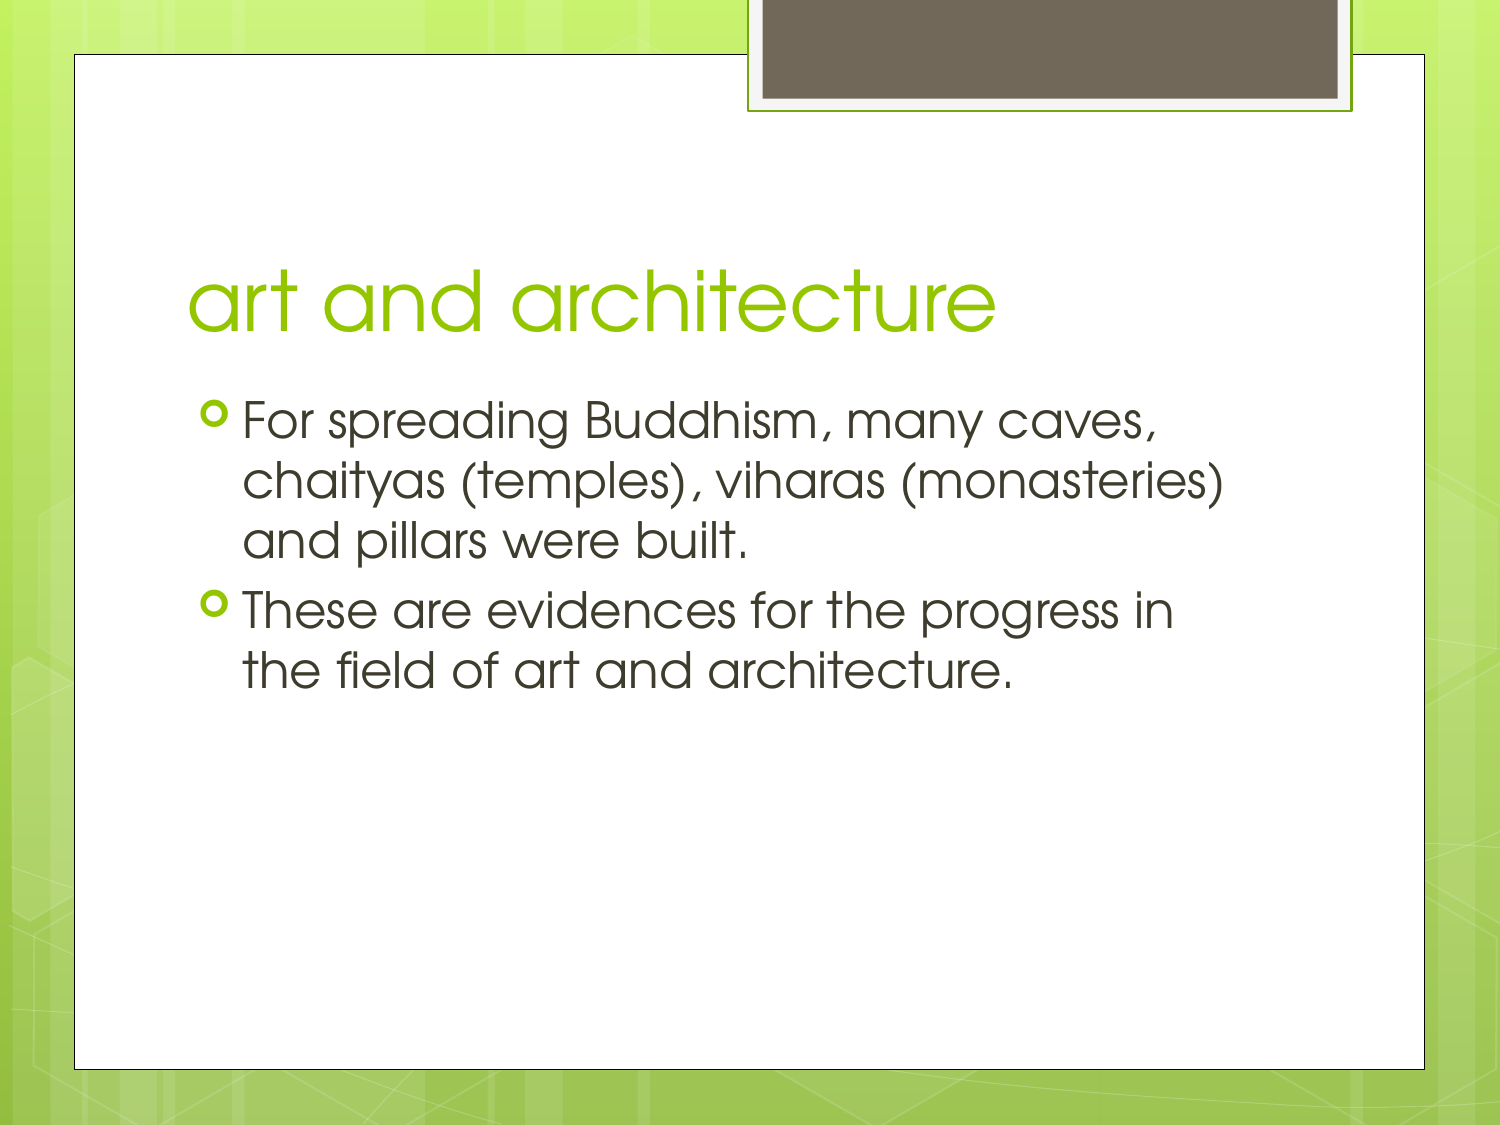

# art and architecture
For spreading Buddhism, many caves, chaityas (temples), viharas (monasteries) and pillars were built.
These are evidences for the progress in the field of art and architecture.